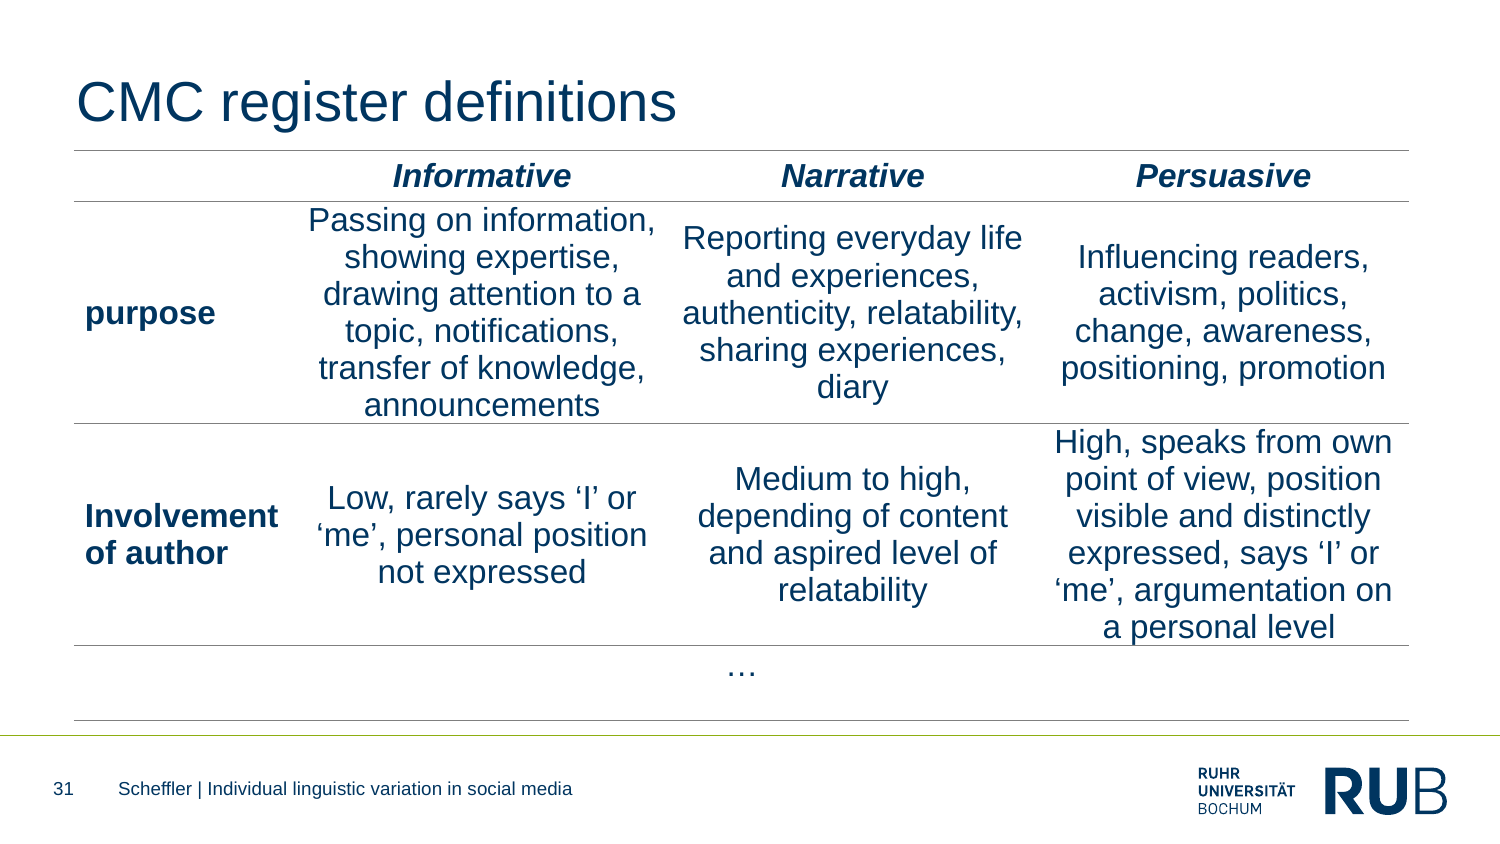

# CMC register definitions
|  | Informative | Narrative | Persuasive |
| --- | --- | --- | --- |
| purpose | Passing on information, showing expertise, drawing attention to a topic, notifications, transfer of knowledge, announcements | Reporting everyday life and experiences, authenticity, relatability, sharing experiences, diary | Influencing readers, activism, politics, change, awareness, positioning, promotion |
| Involvement of author | Low, rarely says ‘I’ or ‘me’, personal position not expressed | Medium to high, depending of content and aspired level of relatability | High, speaks from own point of view, position visible and distinctly expressed, says ‘I’ or ‘me’, argumentation on a personal level |
| … |  |  |  |
31
Scheffler | Individual linguistic variation in social media